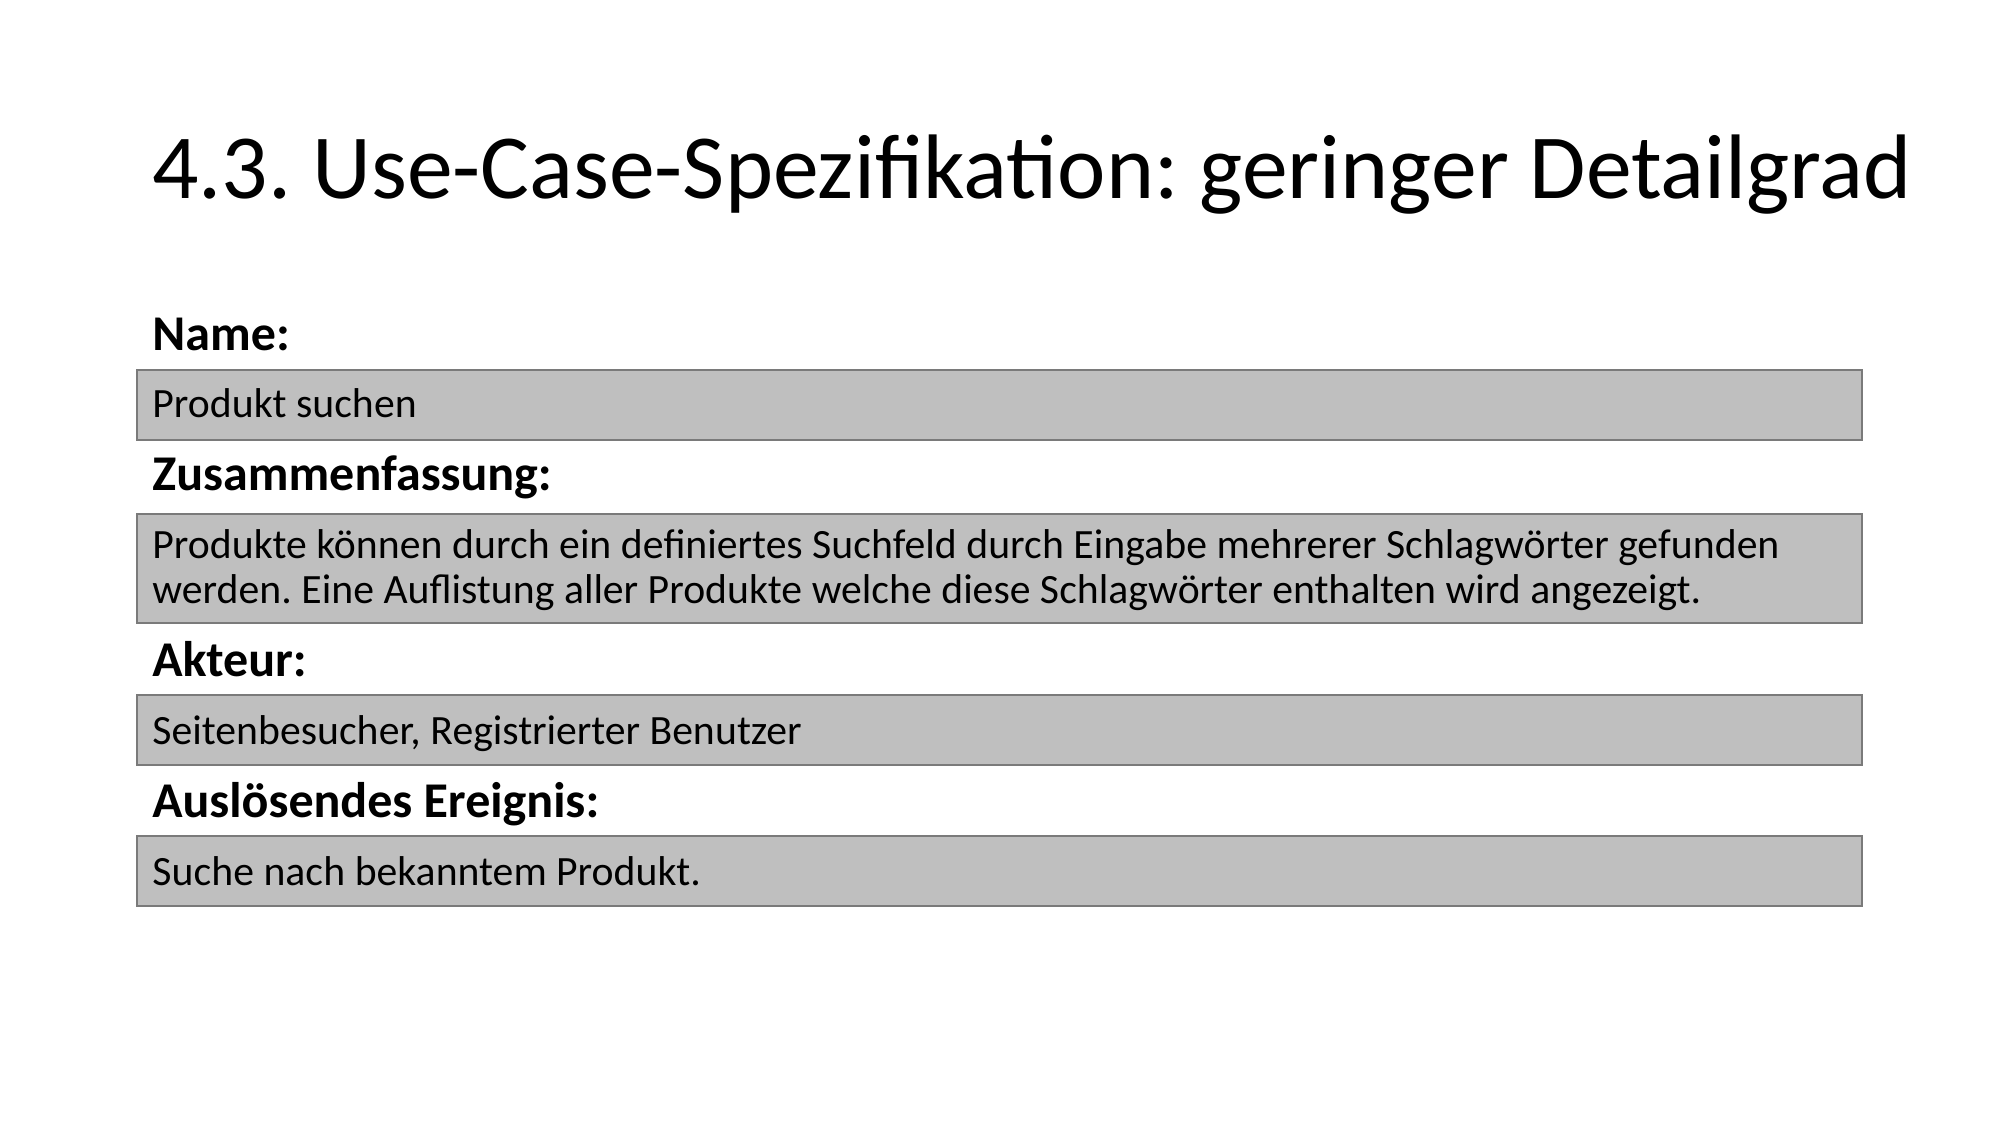

# 4.3. Use-Case-Spezifikation: geringer Detailgrad
Name:
Produkt suchen
Zusammenfassung:
Produkte können durch ein definiertes Suchfeld durch Eingabe mehrerer Schlagwörter gefunden werden. Eine Auflistung aller Produkte welche diese Schlagwörter enthalten wird angezeigt.
Akteur:
Seitenbesucher, Registrierter Benutzer
Auslösendes Ereignis:
Suche nach bekanntem Produkt.